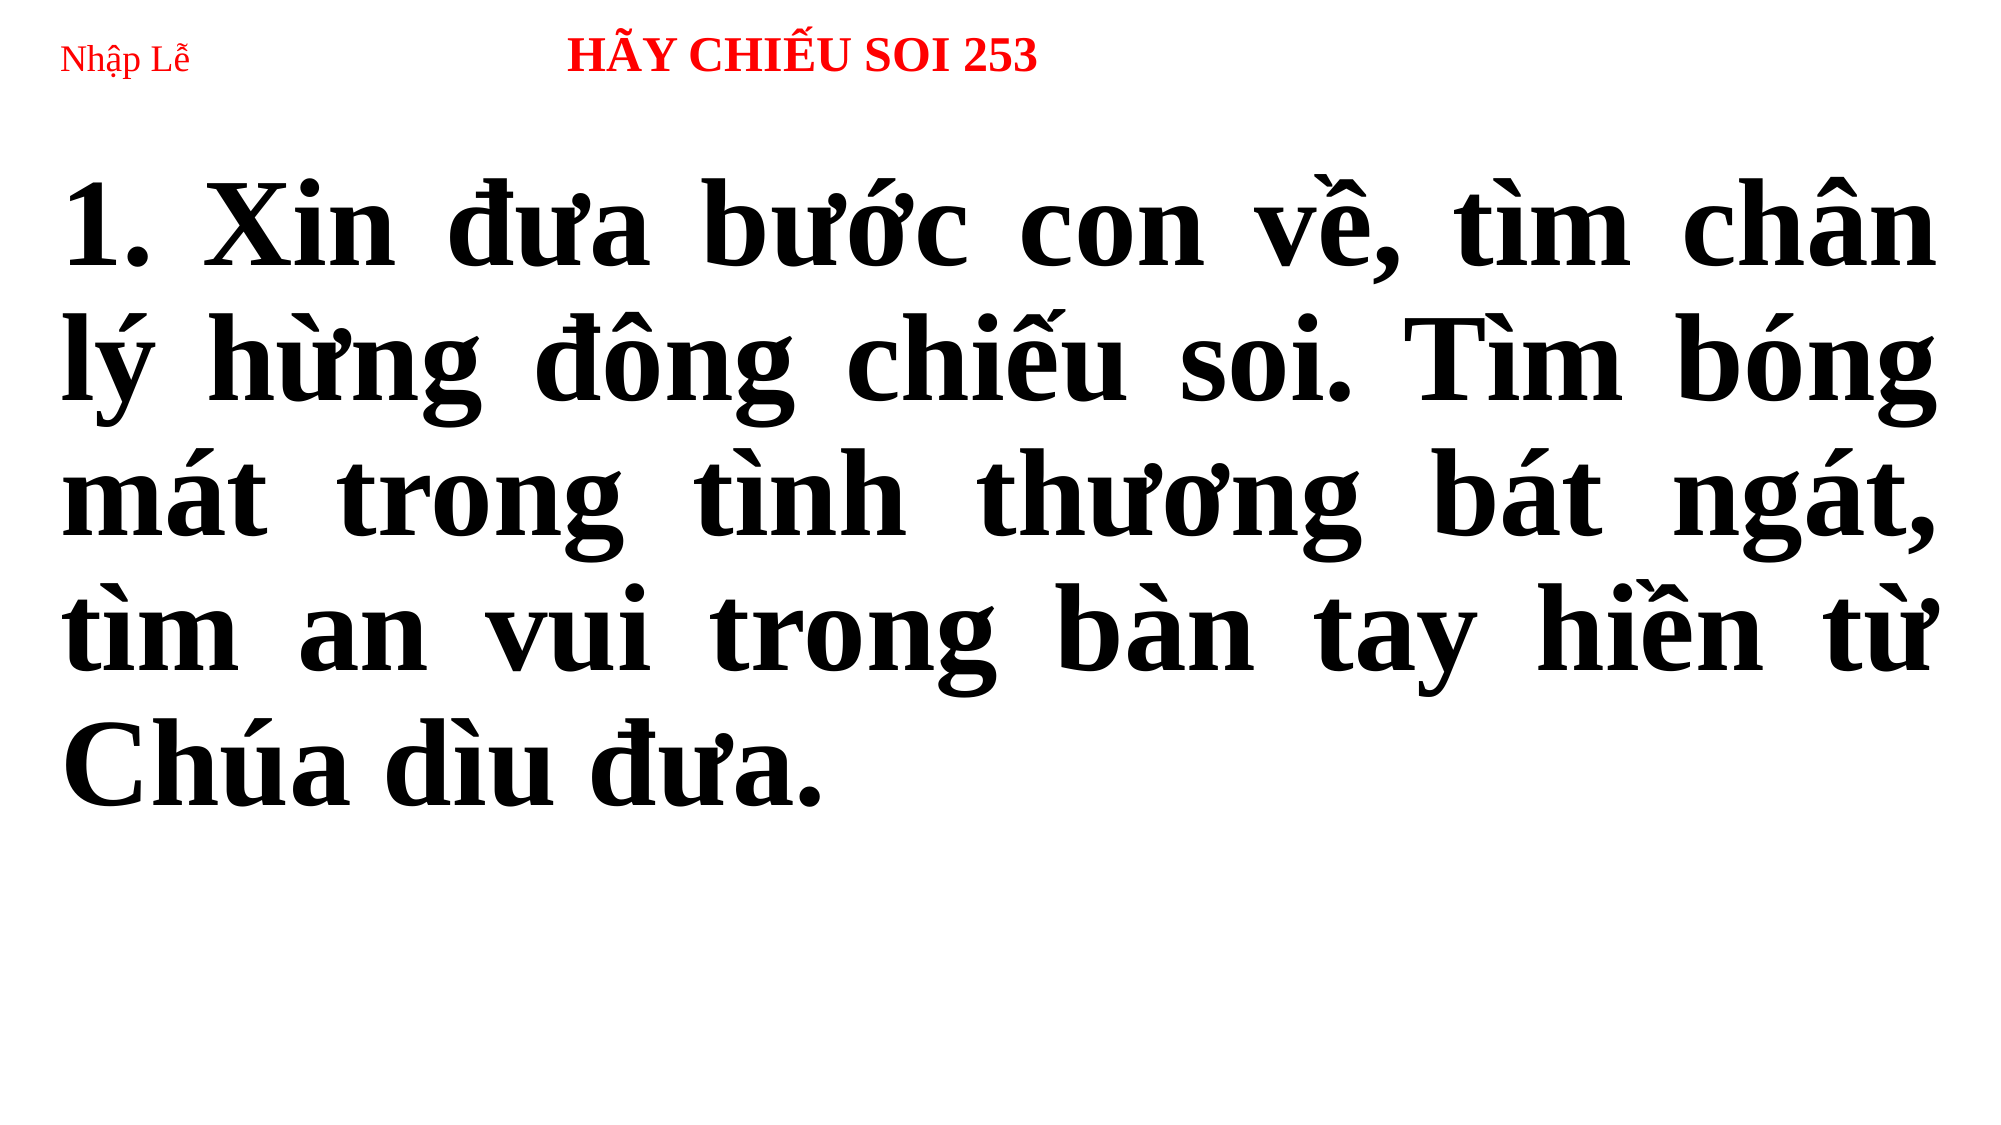

# Nhập Lễ                                 	      HÃY CHIẾU SOI 253
1. Xin đưa bước con về, tìm chân lý hừng đông chiếu soi. Tìm bóng mát trong tình thương bát ngát, tìm an vui trong bàn tay hiền từ Chúa dìu đưa.